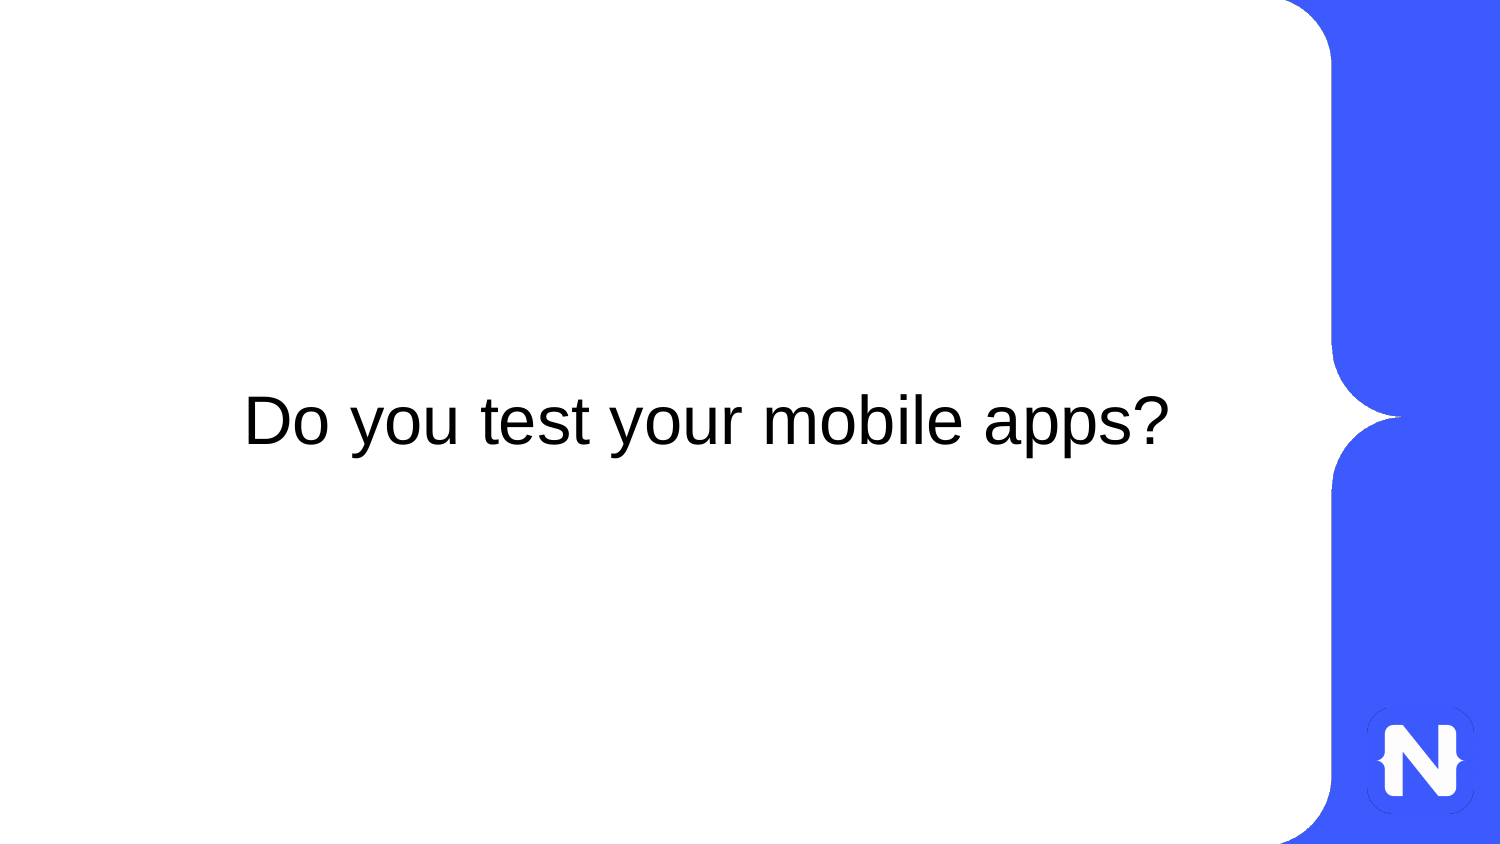

# Do you test your mobile apps?